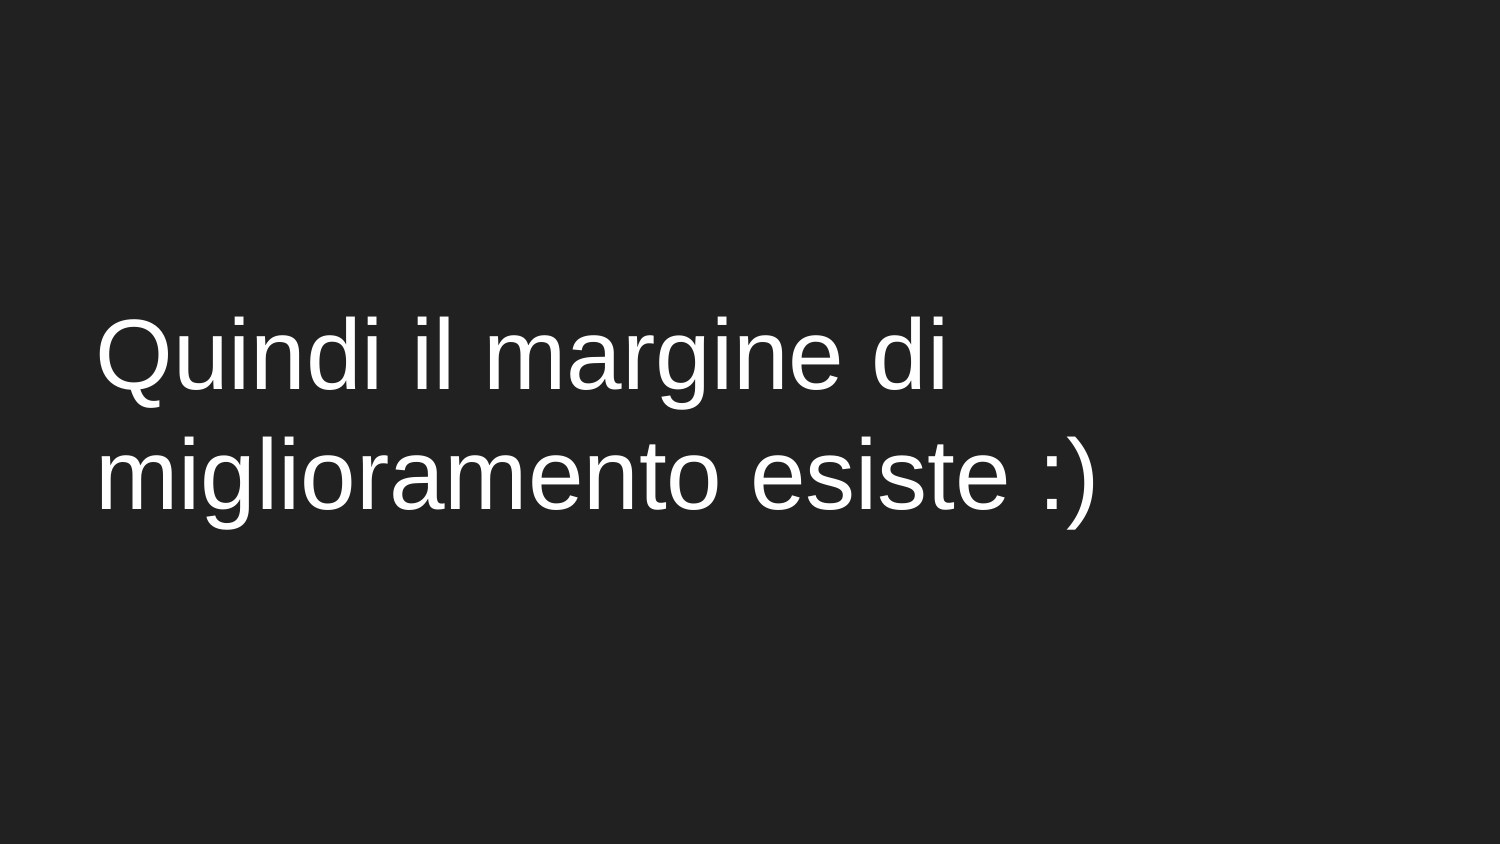

# Quindi il margine di miglioramento esiste :)